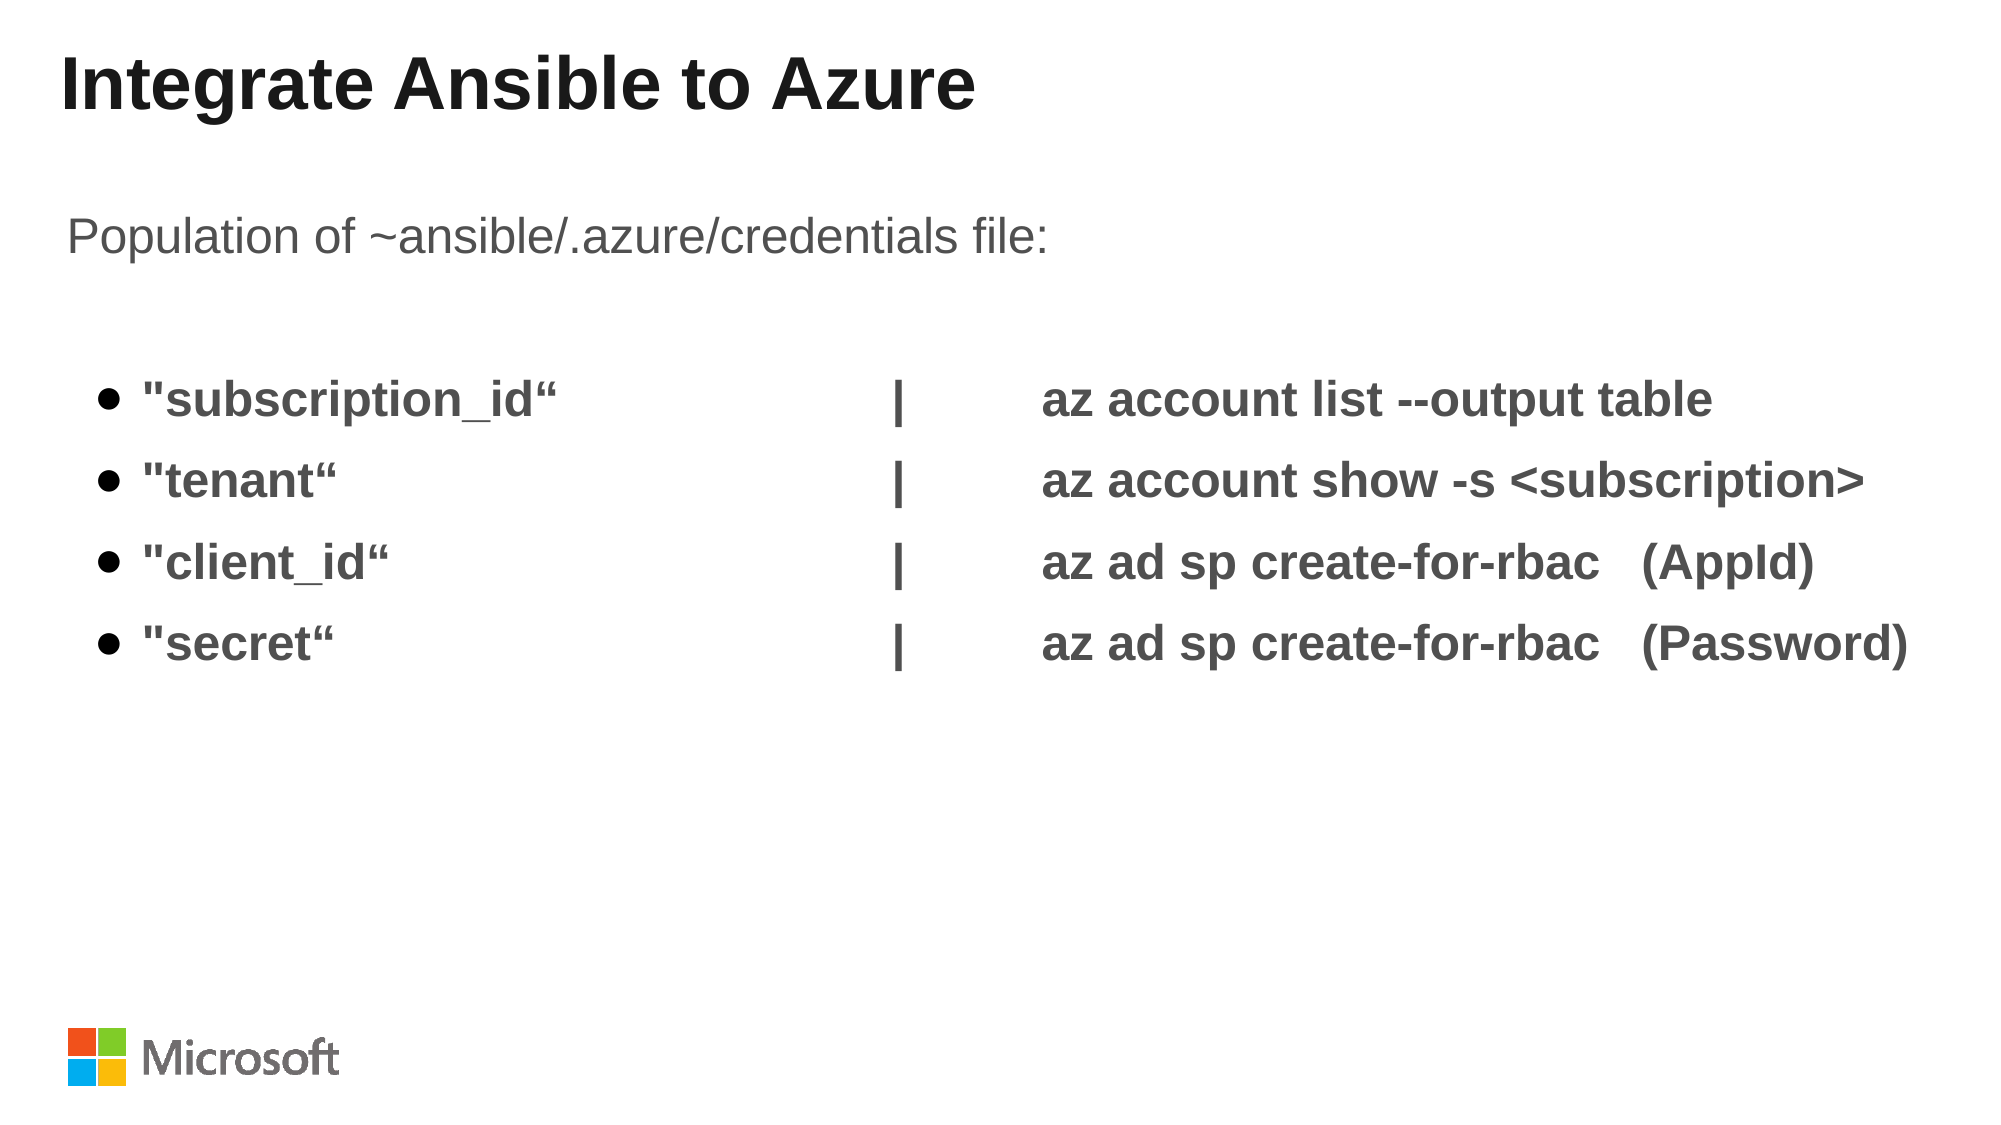

# Integrate Ansible to Azure
Population of ~ansible/.azure/credentials file:

"subscription_id“			|	az account list --output table
"tenant“				|	az account show -s <subscription>
"client_id“				|	az ad sp create-for-rbac   (AppId)
"secret“				|	az ad sp create-for-rbac   (Password)